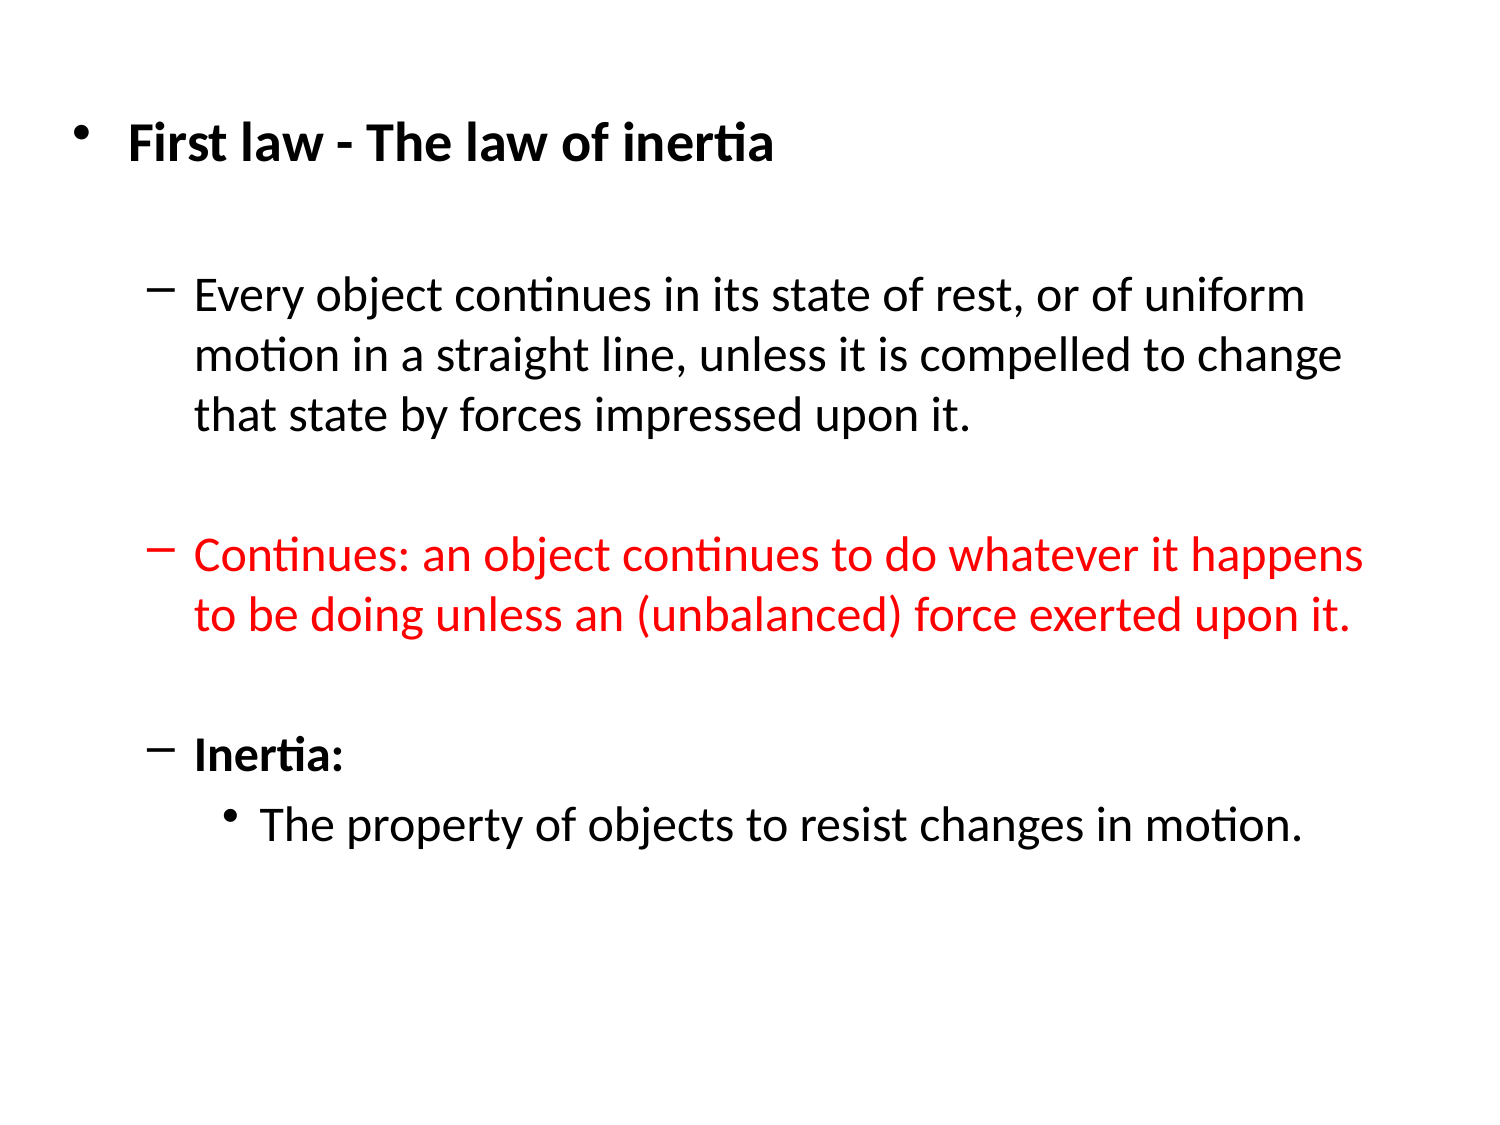

First law - The law of inertia

Every object continues in its state of rest, or of uniform motion in a straight line, unless it is compelled to change that state by forces impressed upon it.

Continues: an object continues to do whatever it happens to be doing unless an (unbalanced) force exerted upon it.

Inertia:
The property of objects to resist changes in motion.